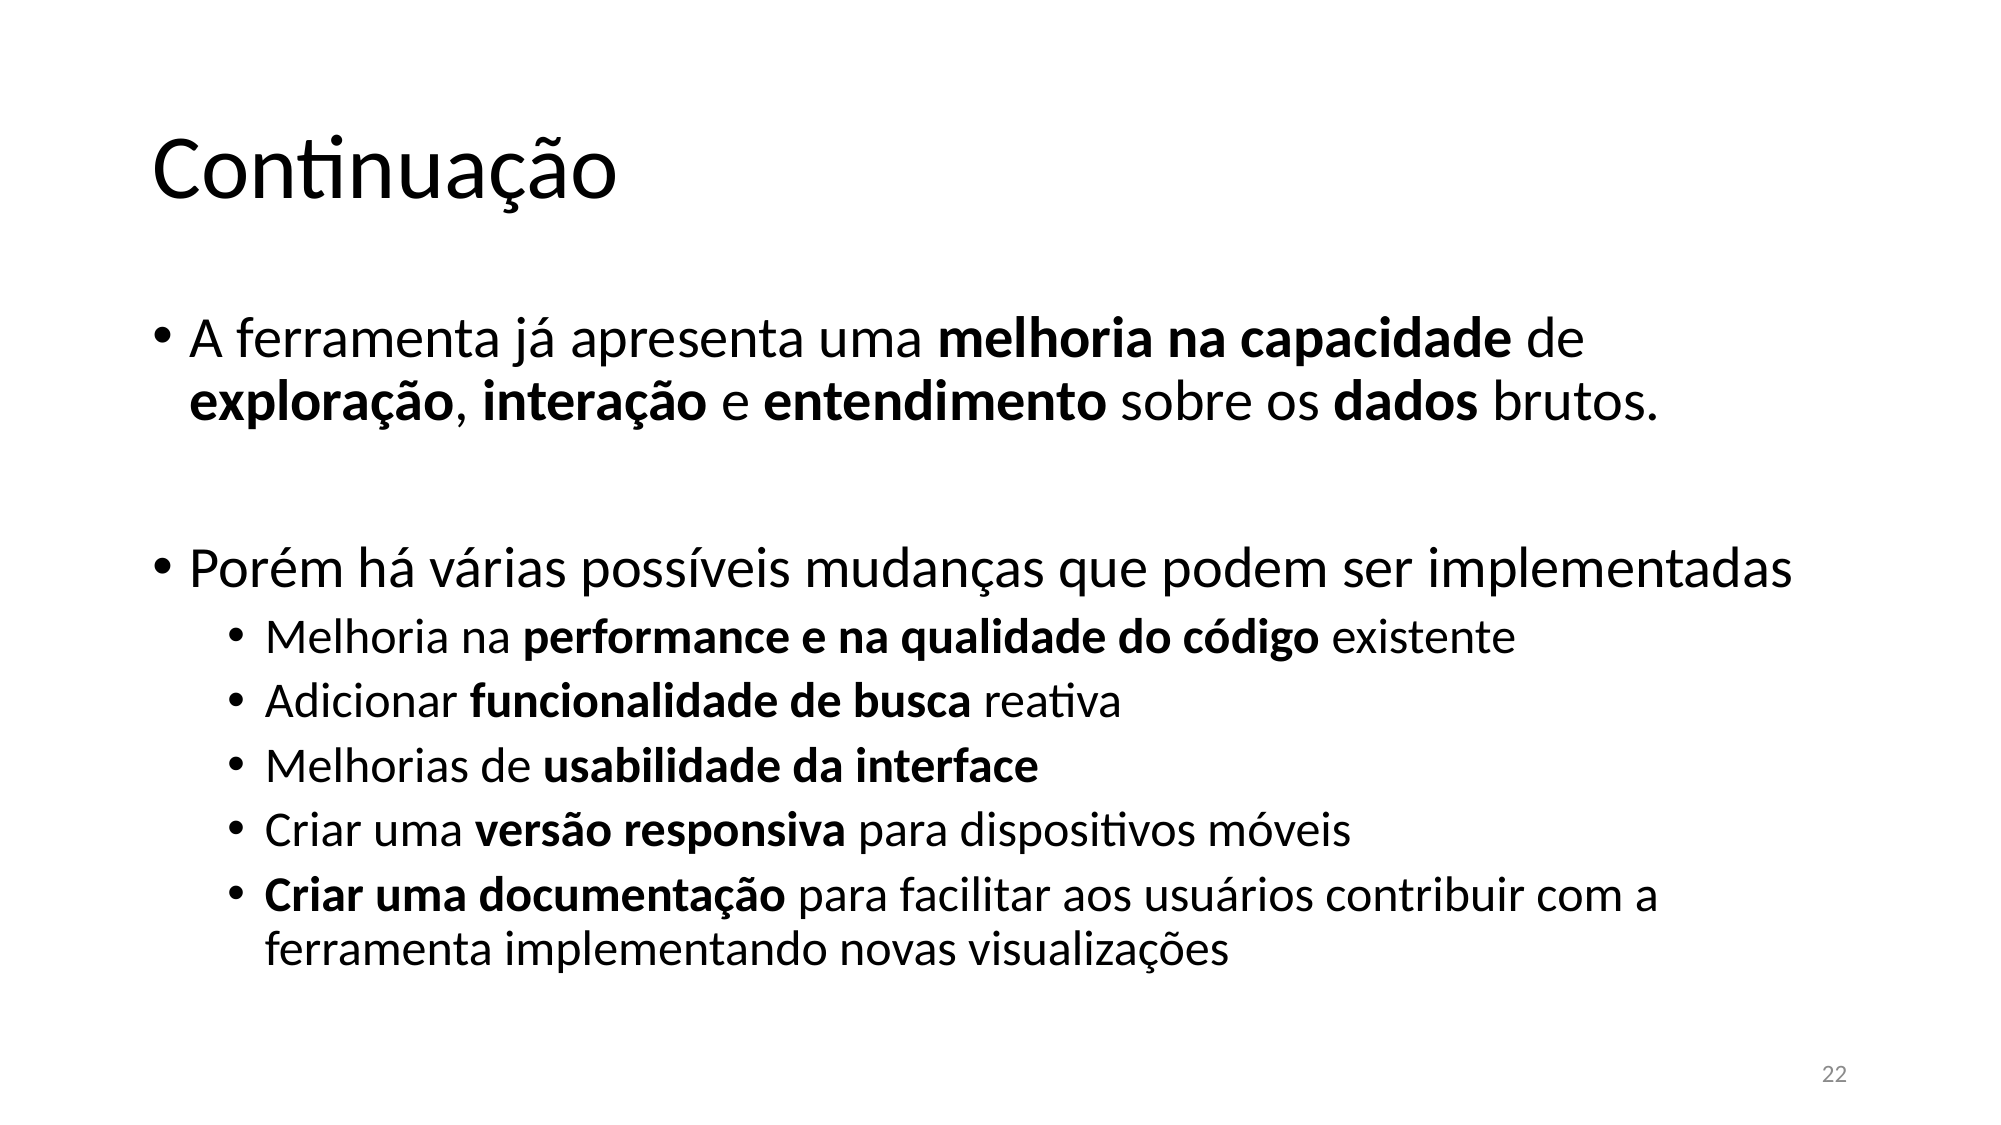

# Continuação
A ferramenta já apresenta uma melhoria na capacidade de exploração, interação e entendimento sobre os dados brutos.

Porém há várias possíveis mudanças que podem ser implementadas
Melhoria na performance e na qualidade do código existente
Adicionar funcionalidade de busca reativa
Melhorias de usabilidade da interface
Criar uma versão responsiva para dispositivos móveis
Criar uma documentação para facilitar aos usuários contribuir com a ferramenta implementando novas visualizações

22